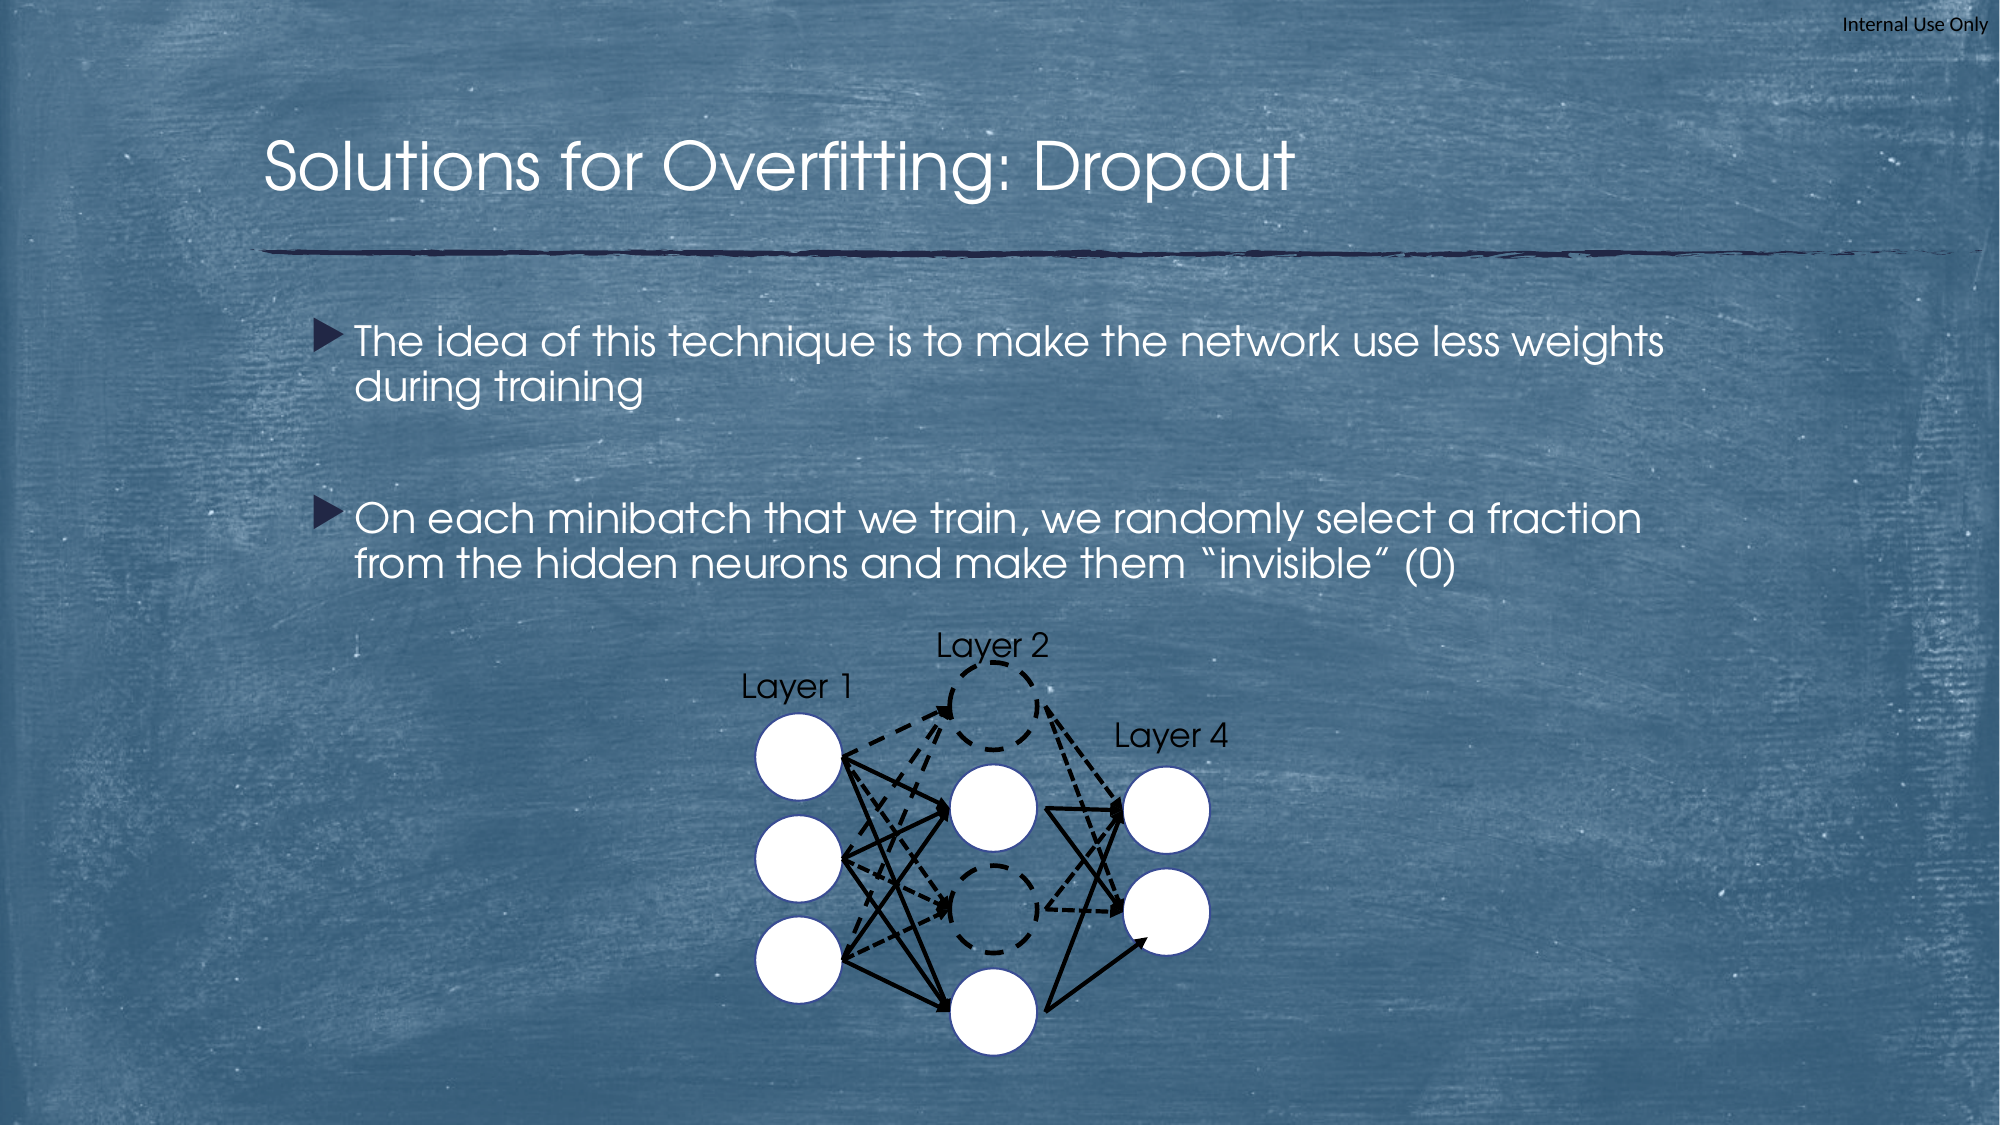

# Solutions for Overfitting: Dropout
The idea of this technique is to make the network use less weights during training

On each minibatch that we train, we randomly select a fraction  from the hidden neurons and make them “invisible” (0)

Layer 2
Layer 1

Layer 4